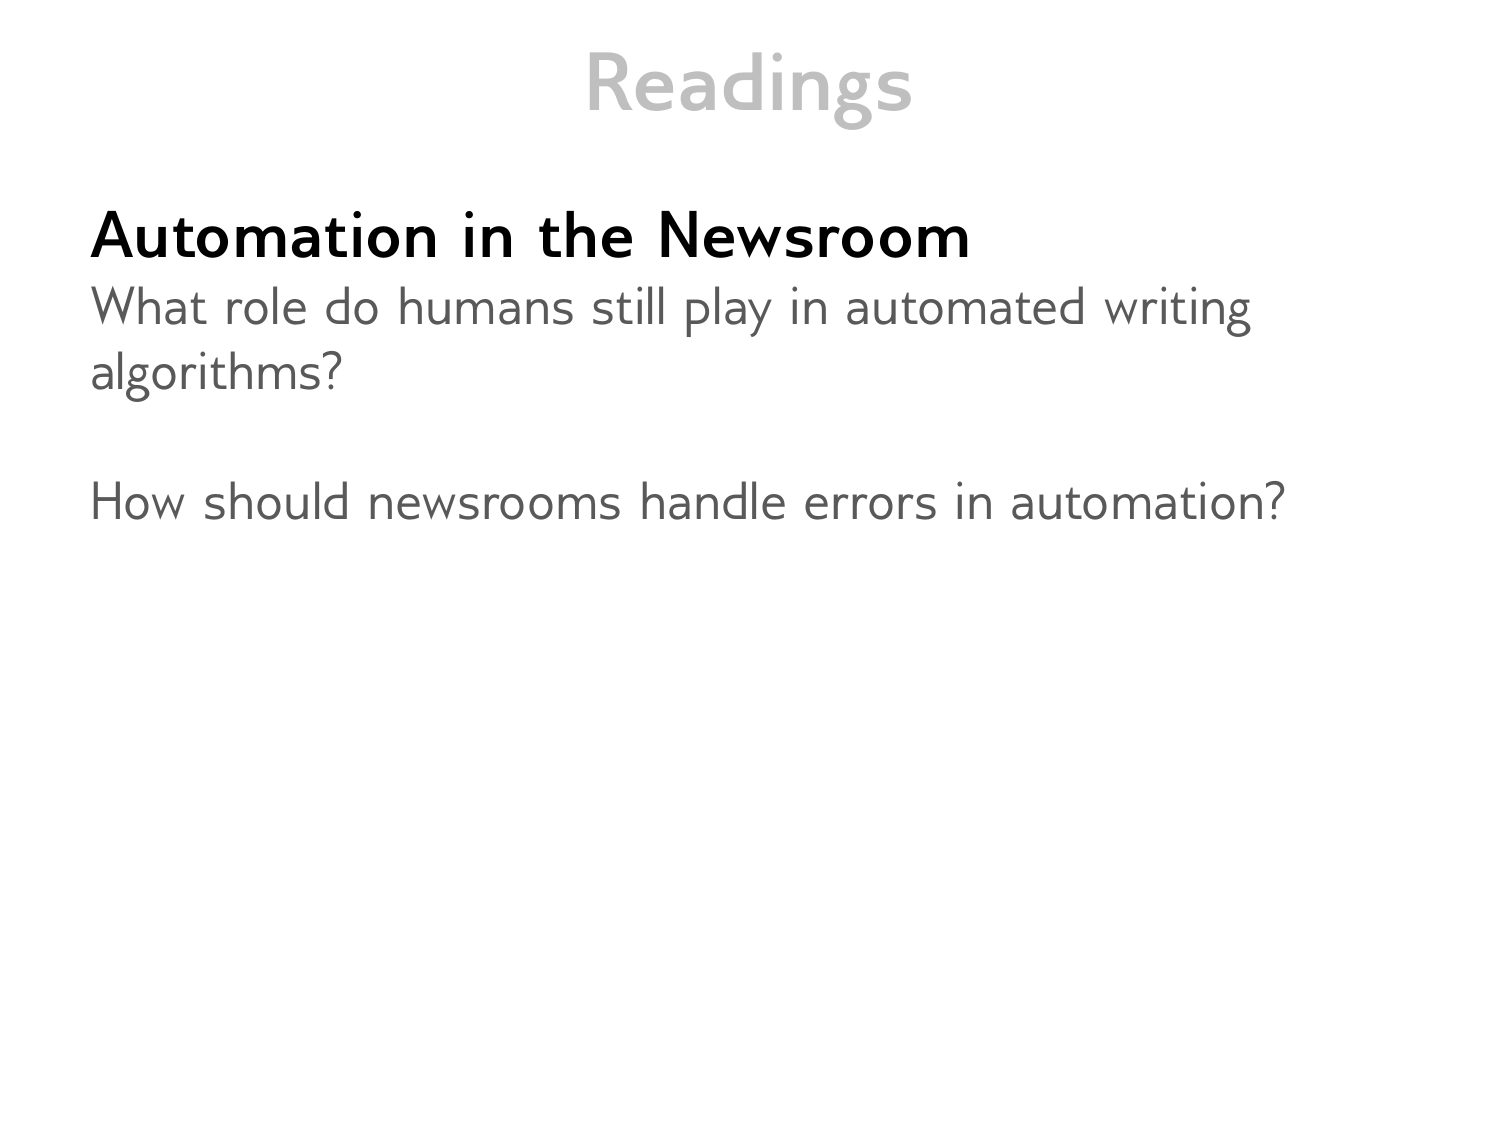

# Readings
Automation in the Newsroom
What role do humans still play in automated writing algorithms?

How should newsrooms handle errors in automation?